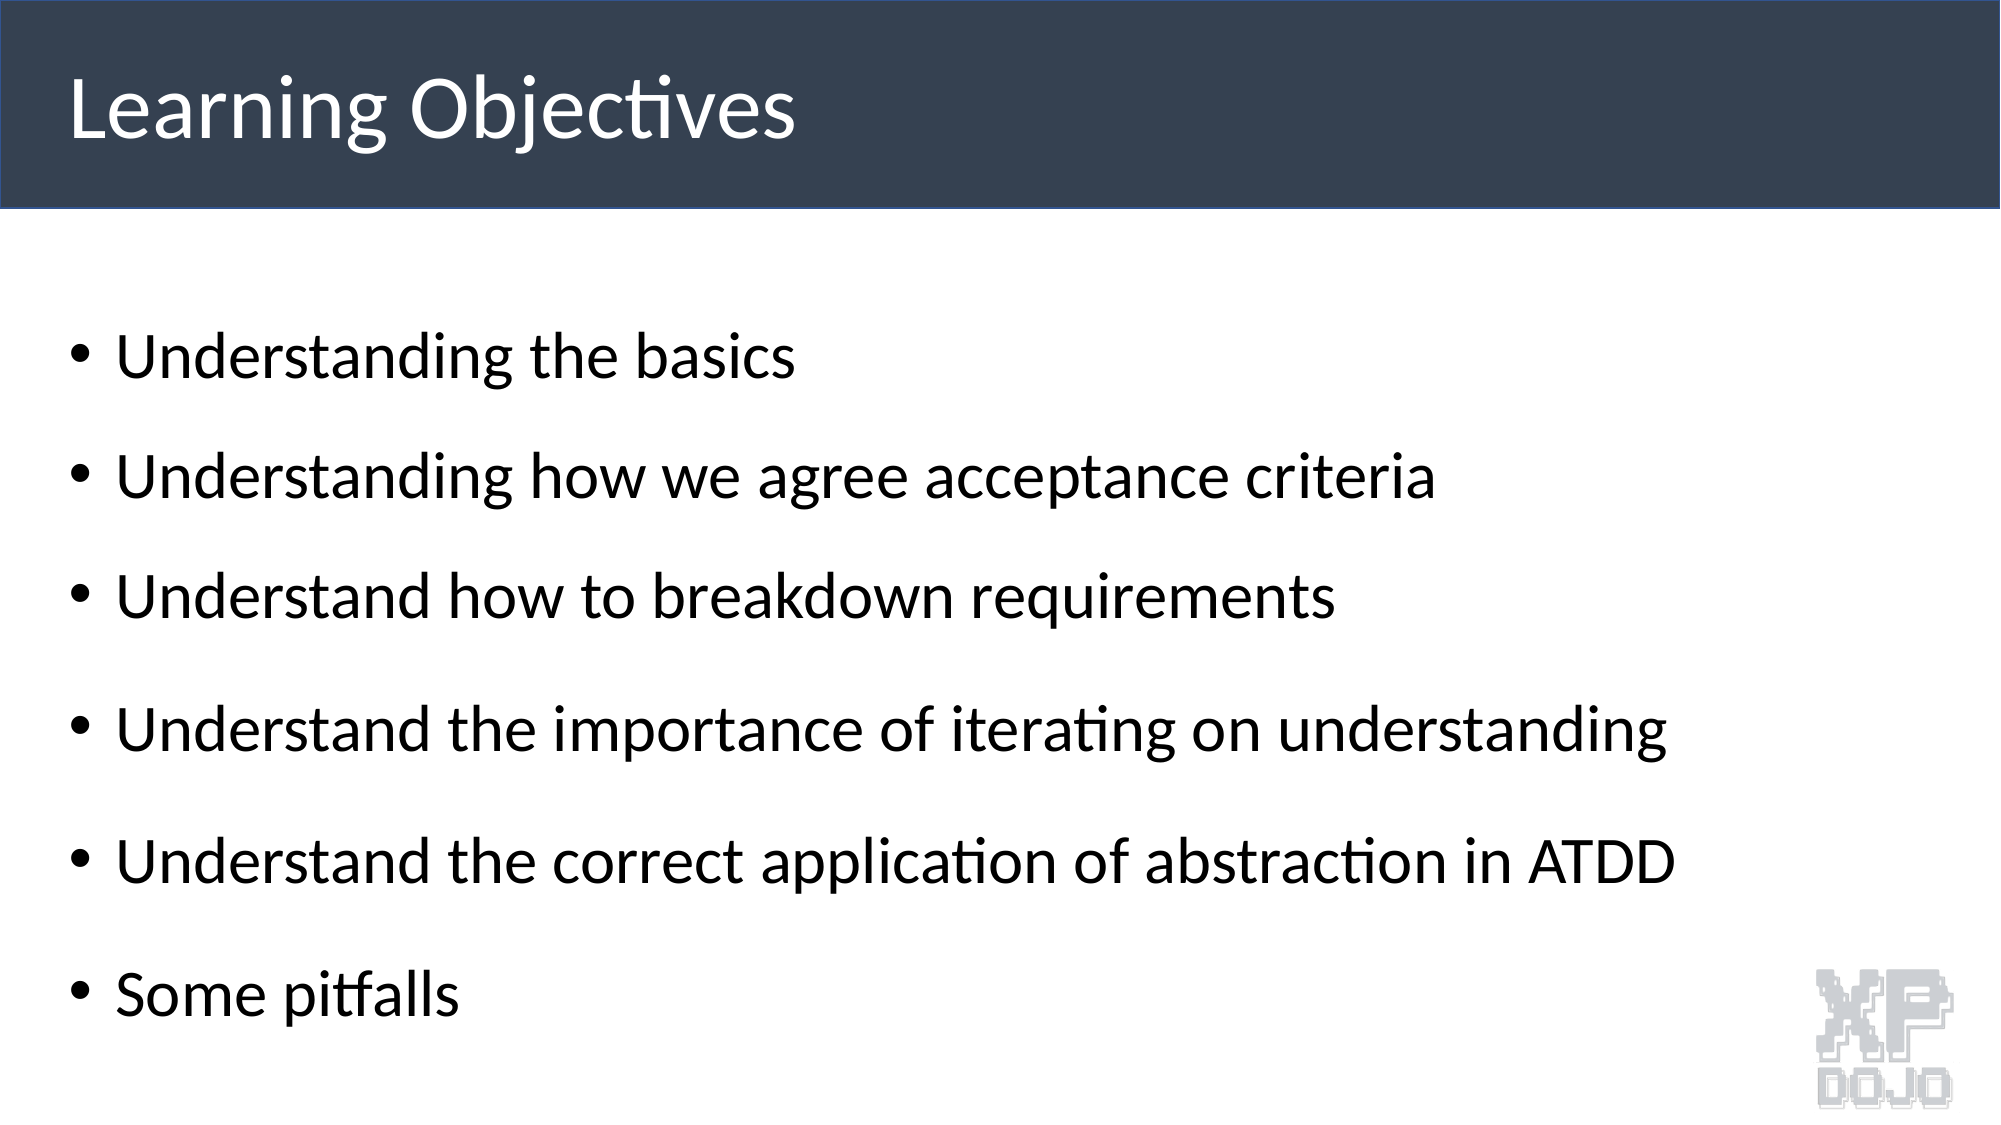

Learning Objectives
Understanding the basics
Understanding how we agree acceptance criteria
Understand how to breakdown requirements
Understand the importance of iterating on understanding
Understand the correct application of abstraction in ATDD
Some pitfalls